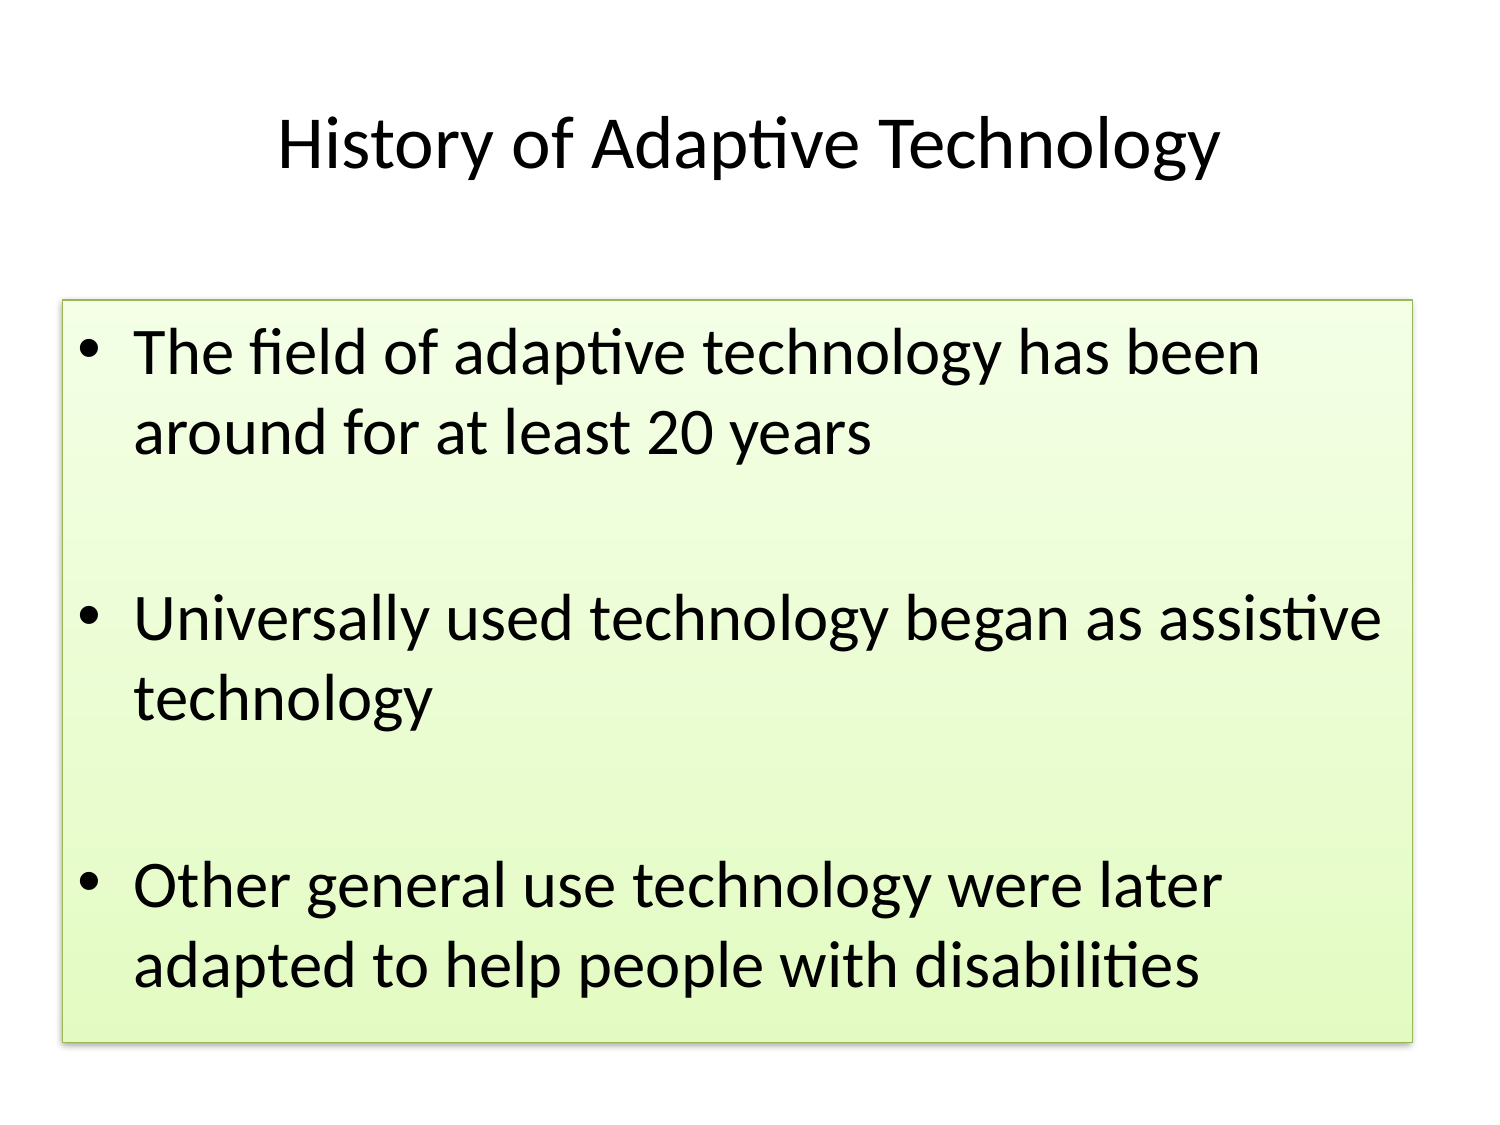

# History of Adaptive Technology
The field of adaptive technology has been around for at least 20 years

Universally used technology began as assistive technology

Other general use technology were later adapted to help people with disabilities